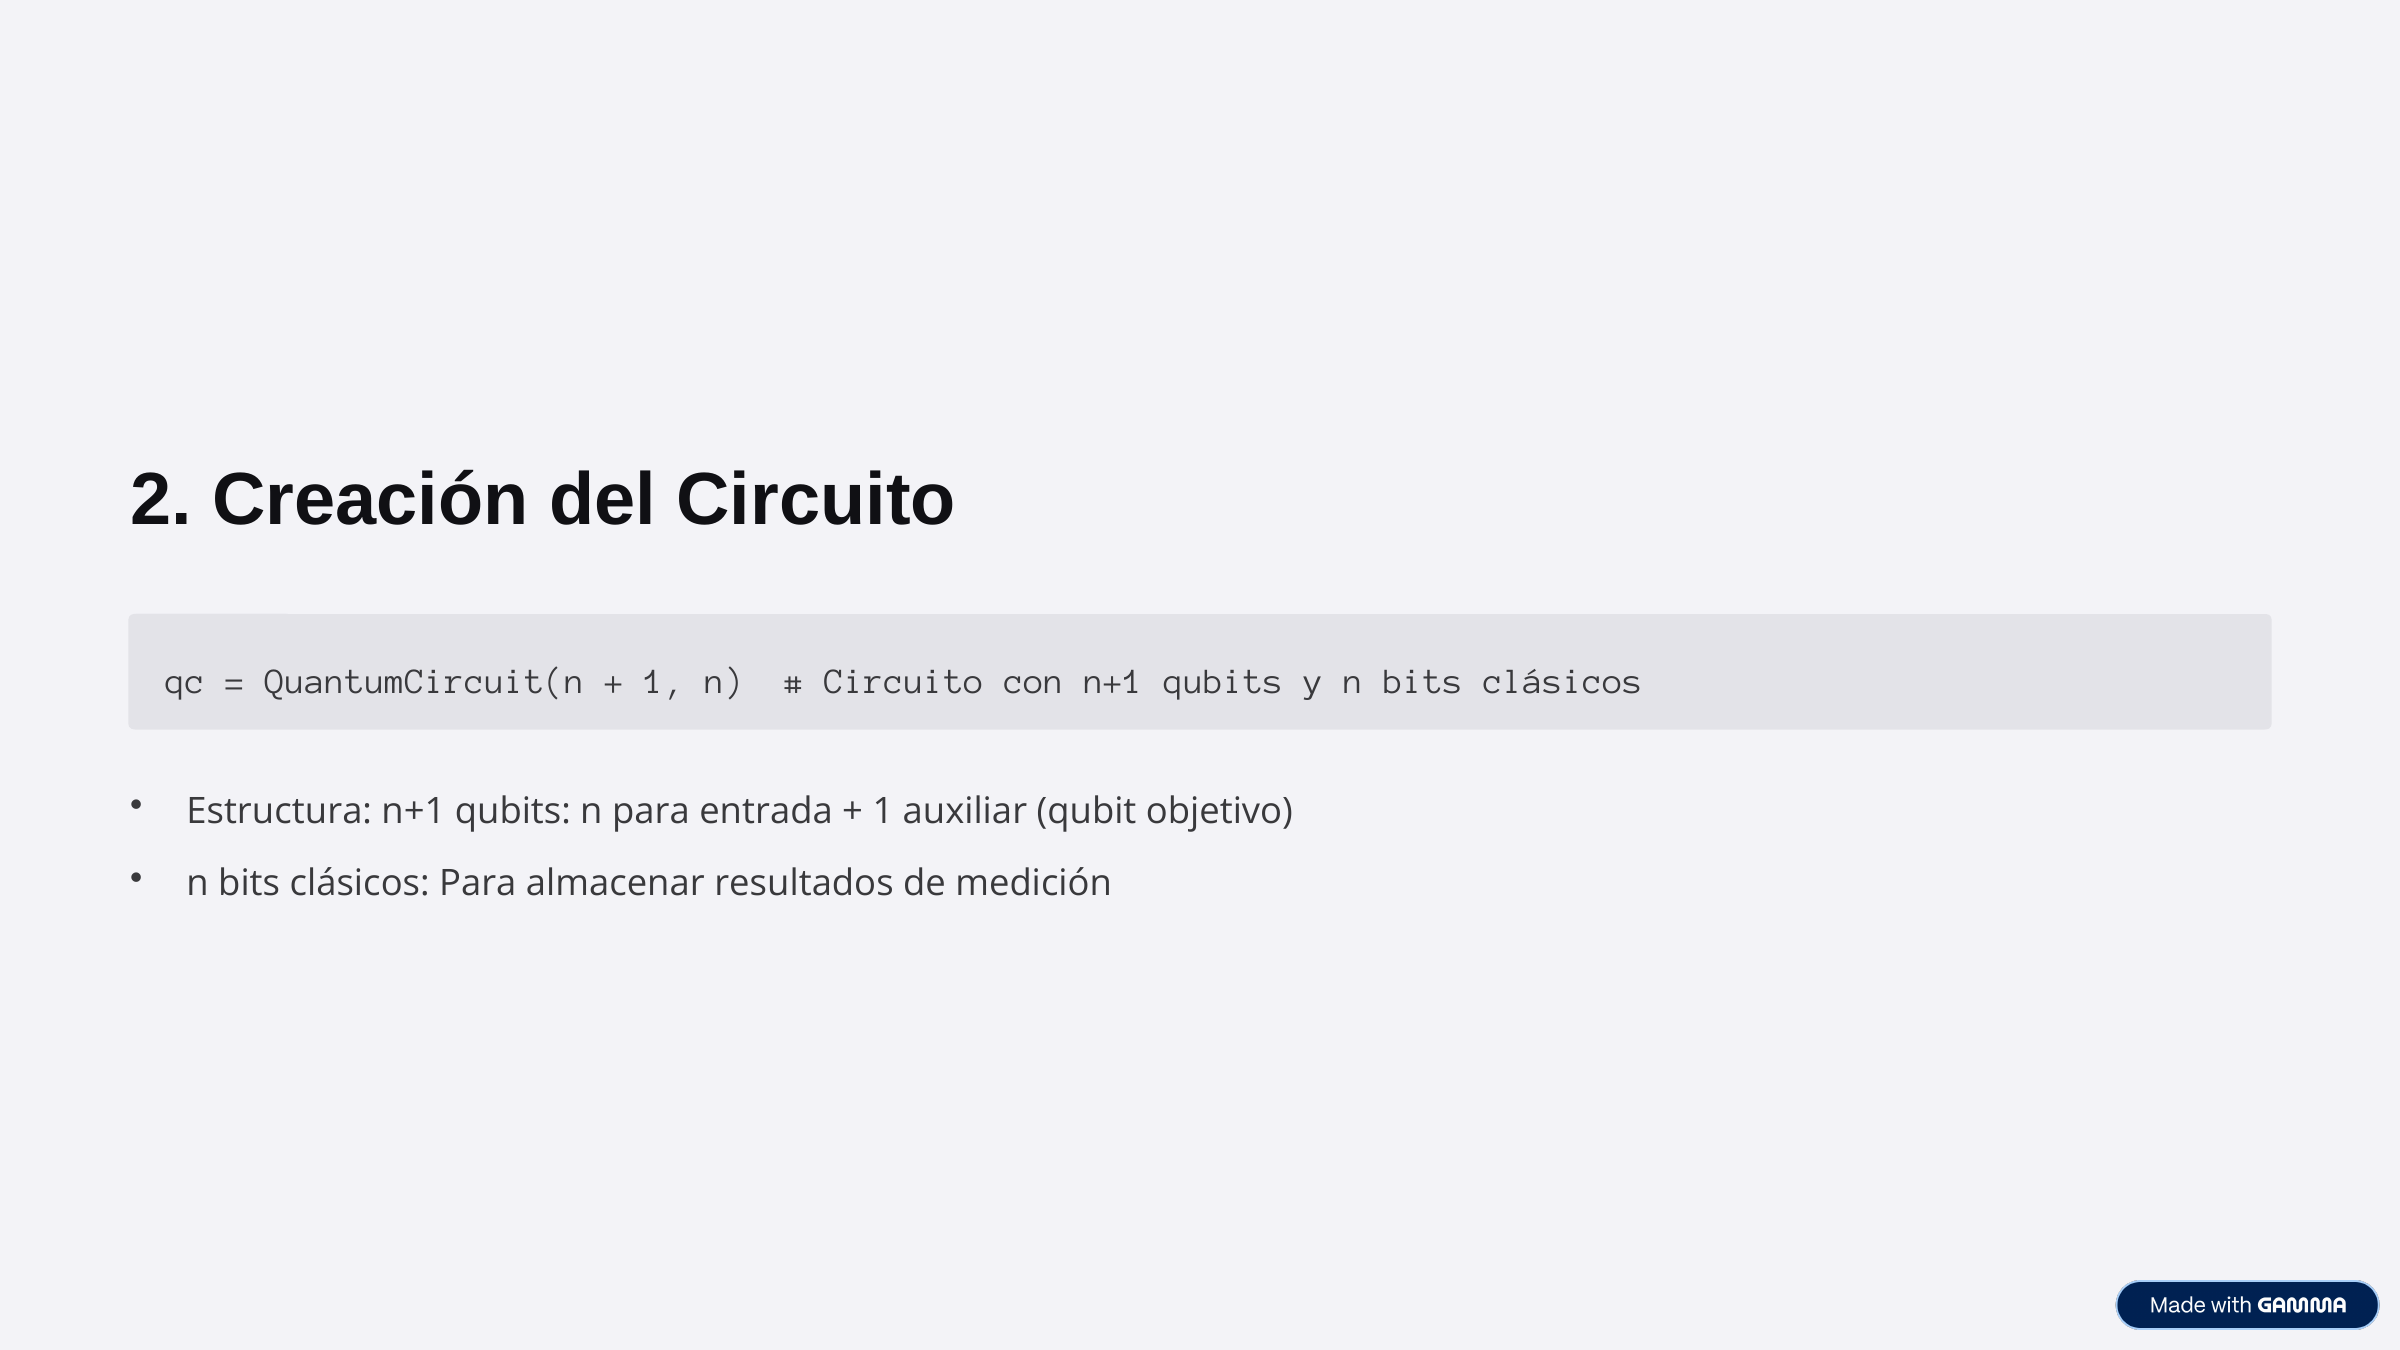

2. Creación del Circuito

qc = QuantumCircuit(n + 1, n)  # Circuito con n+1 qubits y n bits clásicos
Estructura: n+1 qubits: n para entrada + 1 auxiliar (qubit objetivo)
n bits clásicos: Para almacenar resultados de medición